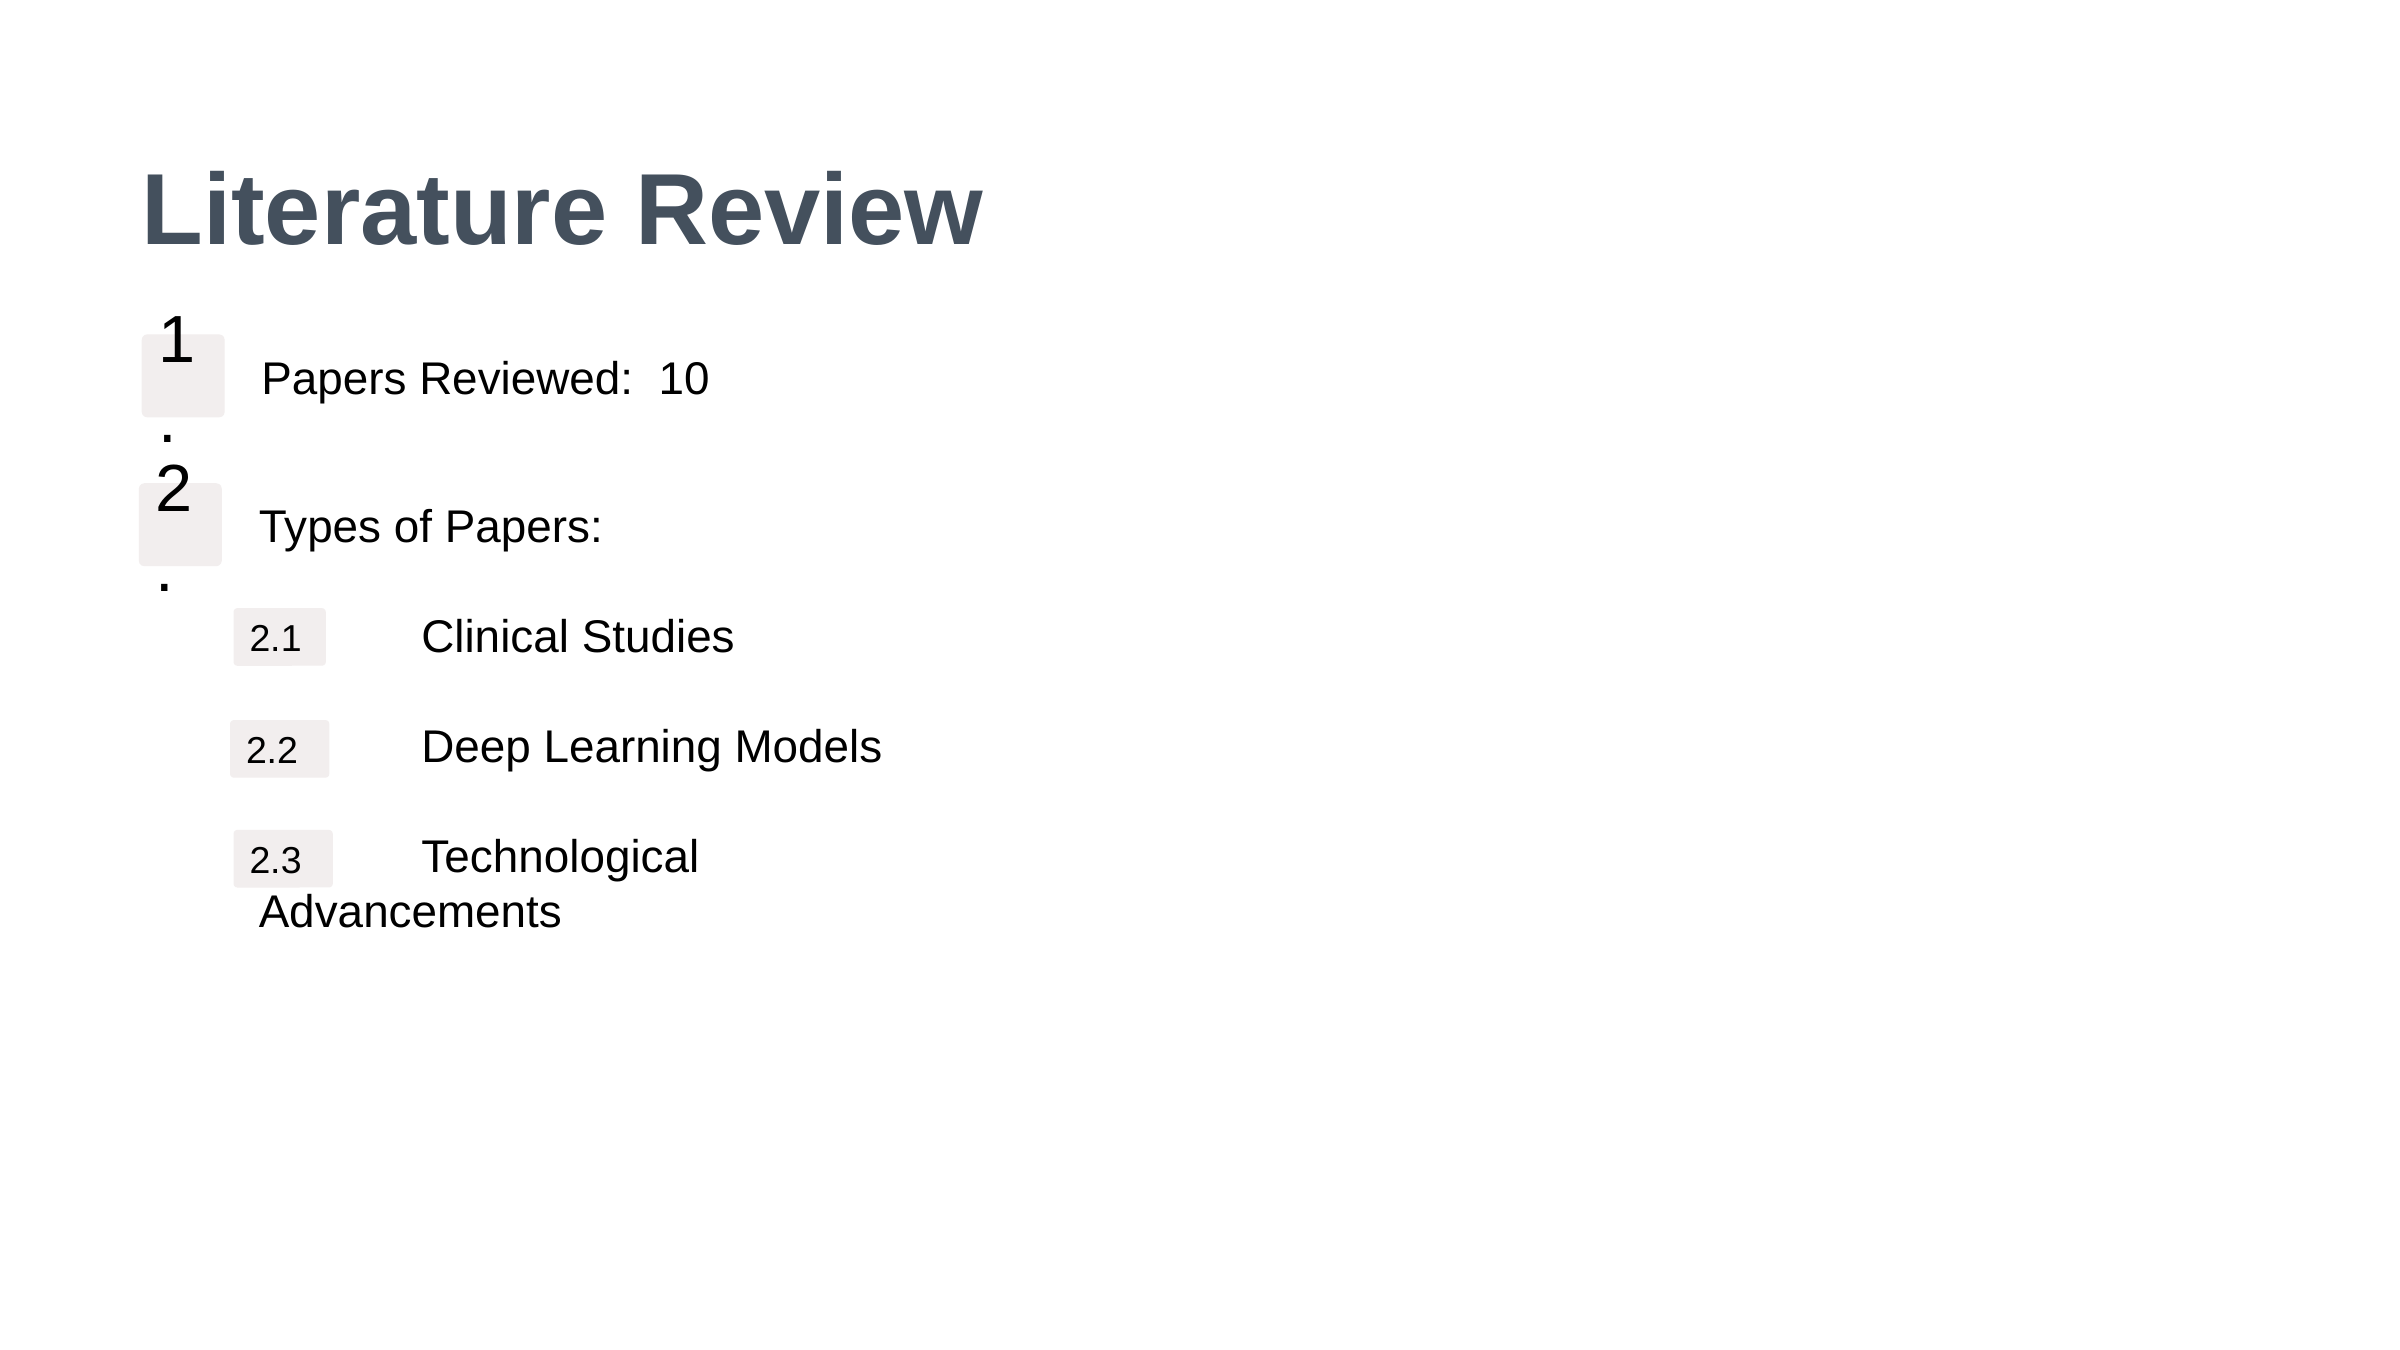

Literature Review
1.
Papers Reviewed:  10
2.
Types of Papers:

	 Clinical Studies

	 Deep Learning Models

	 Technological Advancements

2.1
2.2
2.3